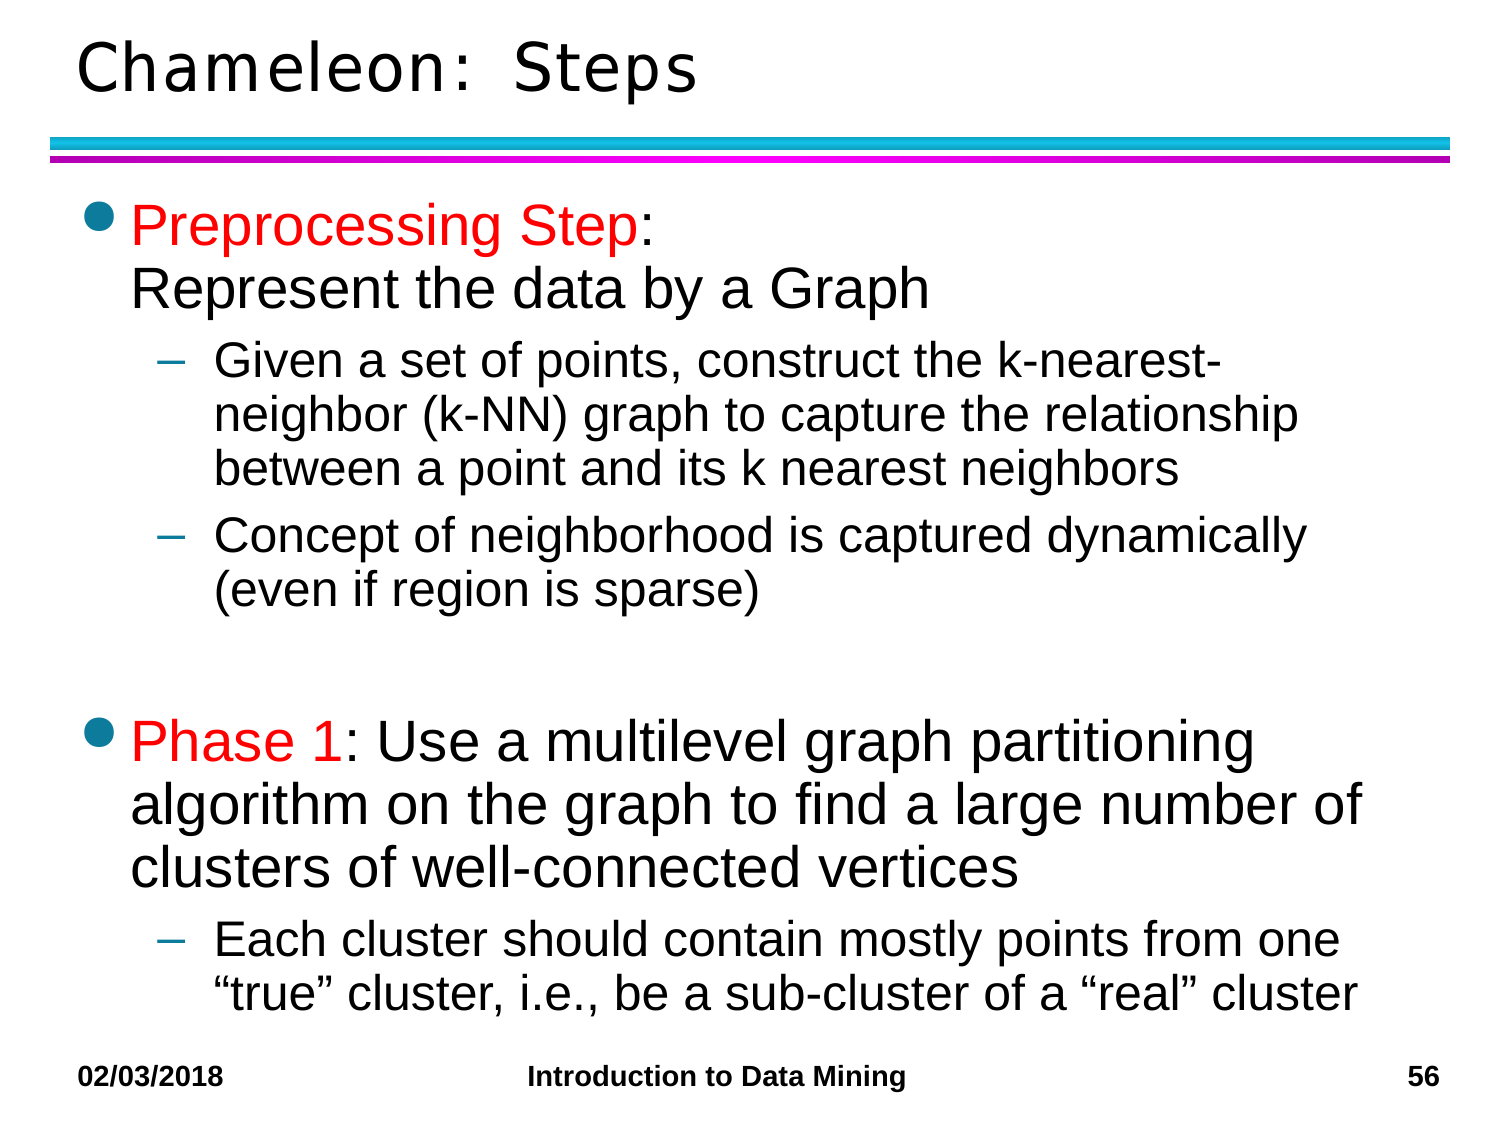

# Chameleon:  Steps
Preprocessing Step:
Represent the data by a Graph
Given a set of points, construct the k-nearest-neighbor (k-NN) graph to capture the relationship between a point and its k nearest neighbors
Concept of neighborhood is captured dynamically (even if region is sparse)

Phase 1: Use a multilevel graph partitioning algorithm on the graph to find a large number of clusters of well-connected vertices
Each cluster should contain mostly points from one “true” cluster, i.e., be a sub-cluster of a “real” cluster